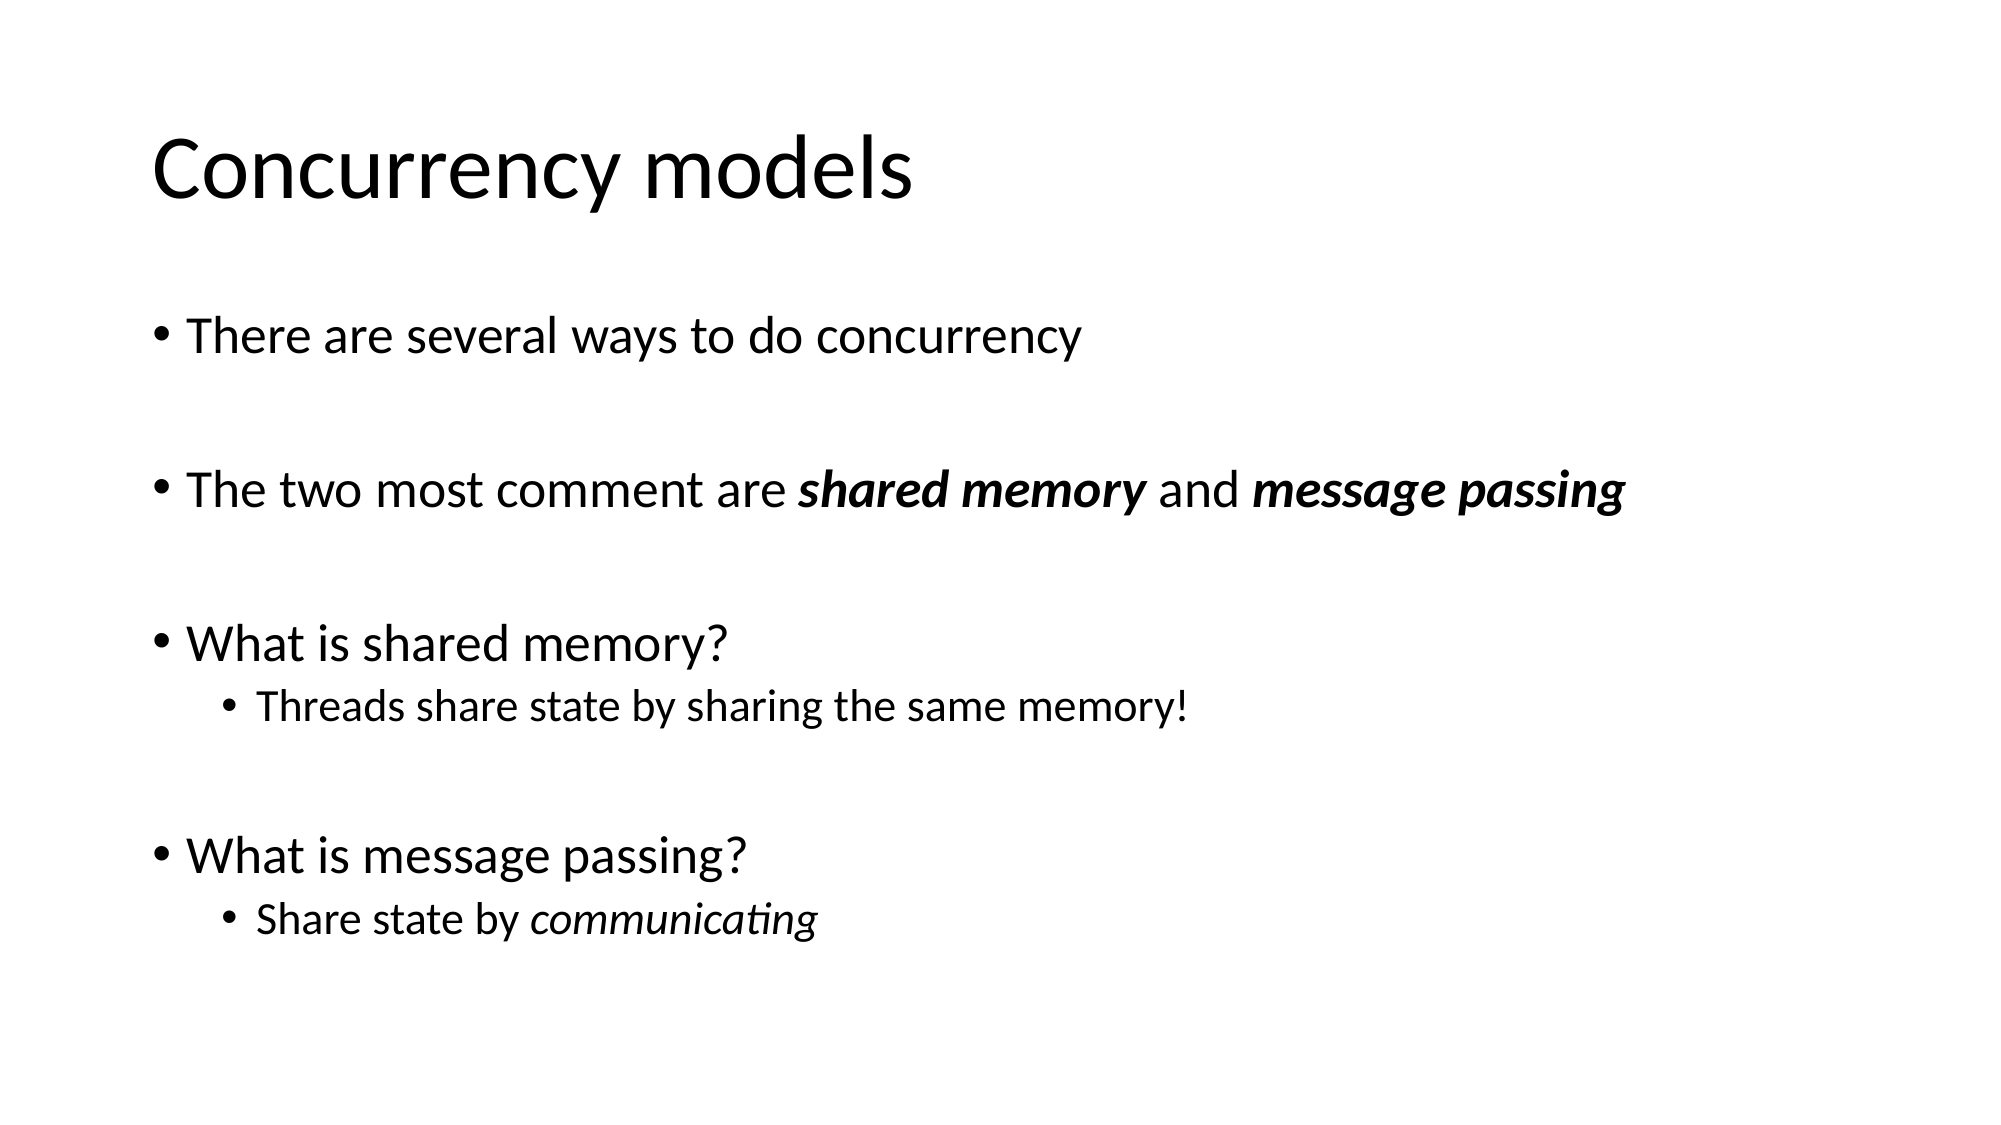

# Concurrency models
There are several ways to do concurrency

The two most comment are shared memory and message passing

What is shared memory?
Threads share state by sharing the same memory!

What is message passing?
Share state by communicating
Passing messages between threads